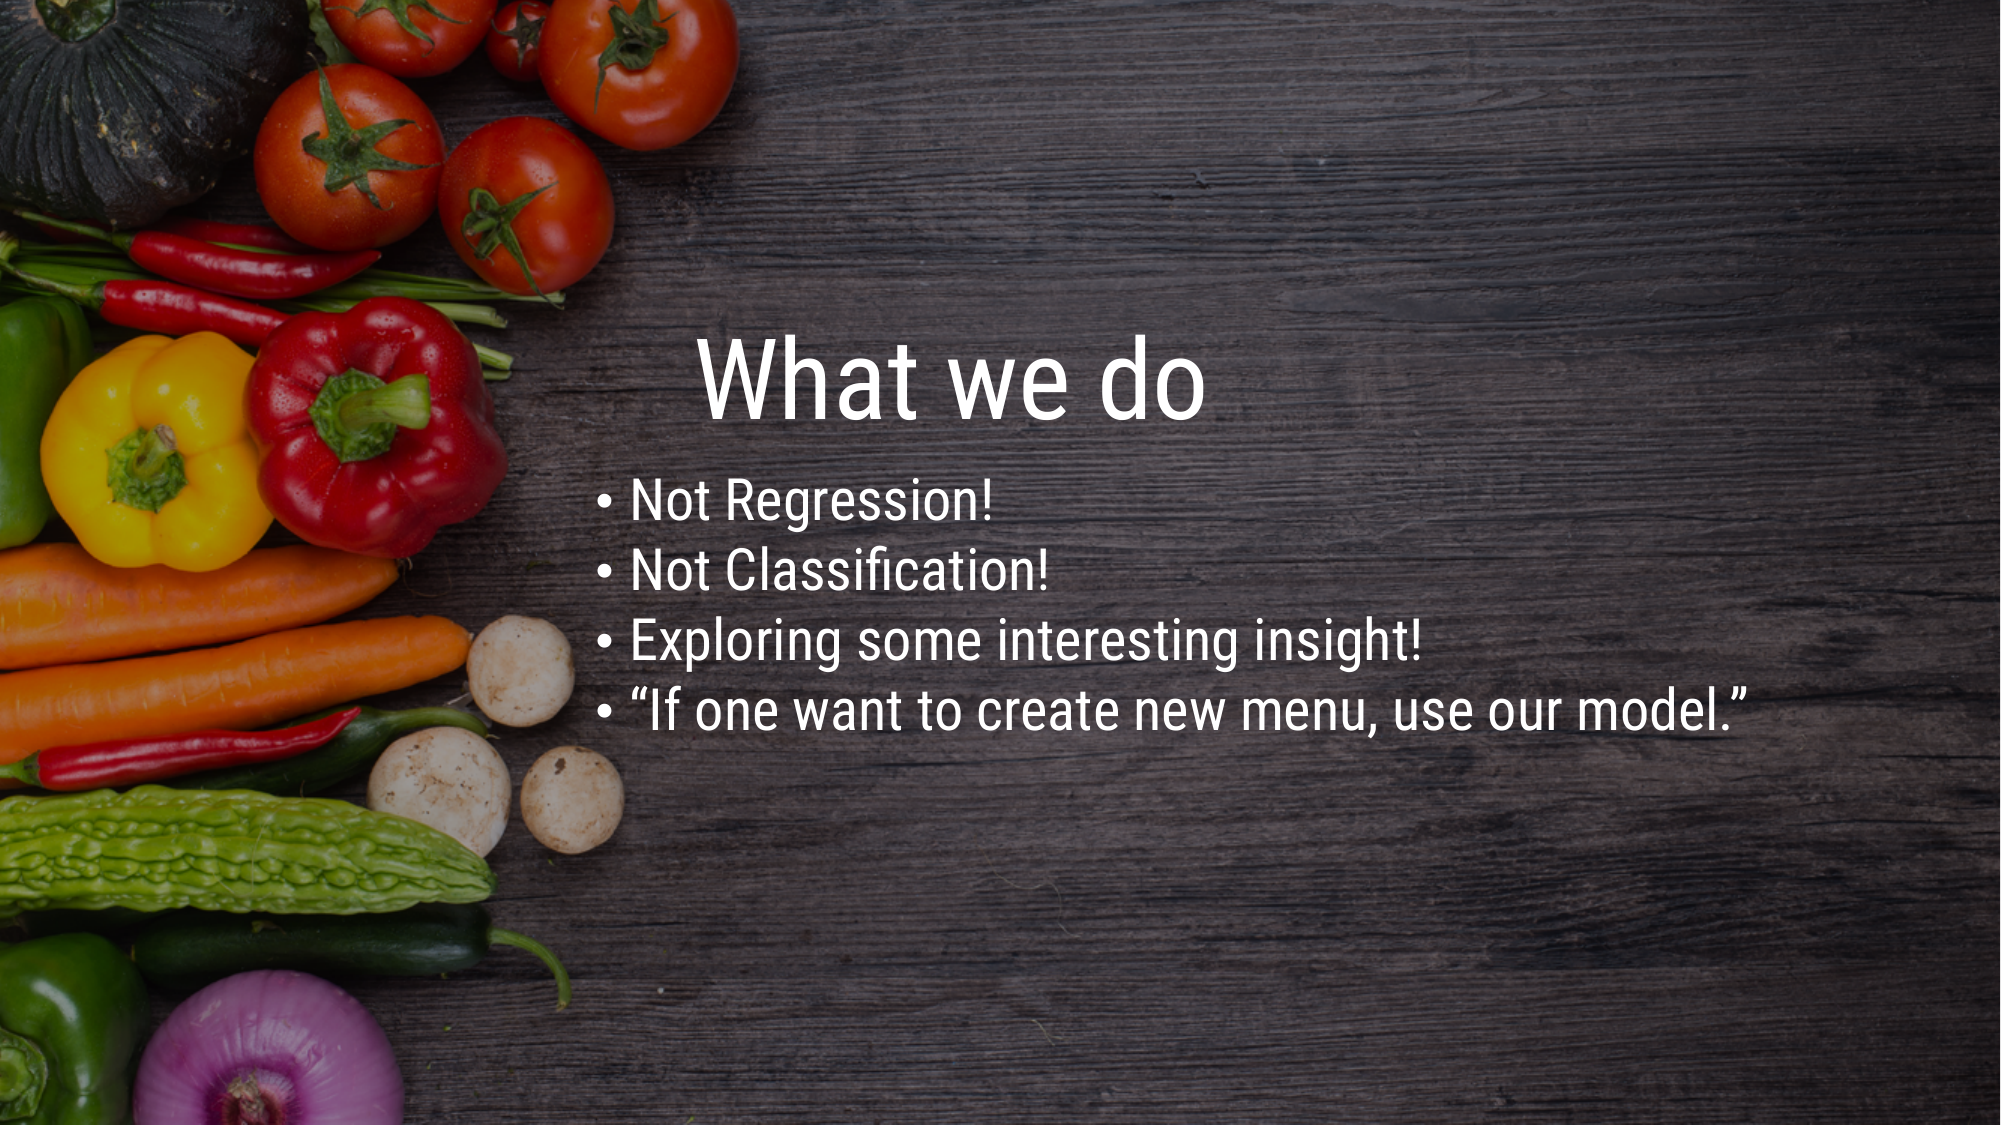

What we do
• Not Regression!
• Not Classification!
• Exploring some interesting insight!
• “If one want to create new menu, use our model.”